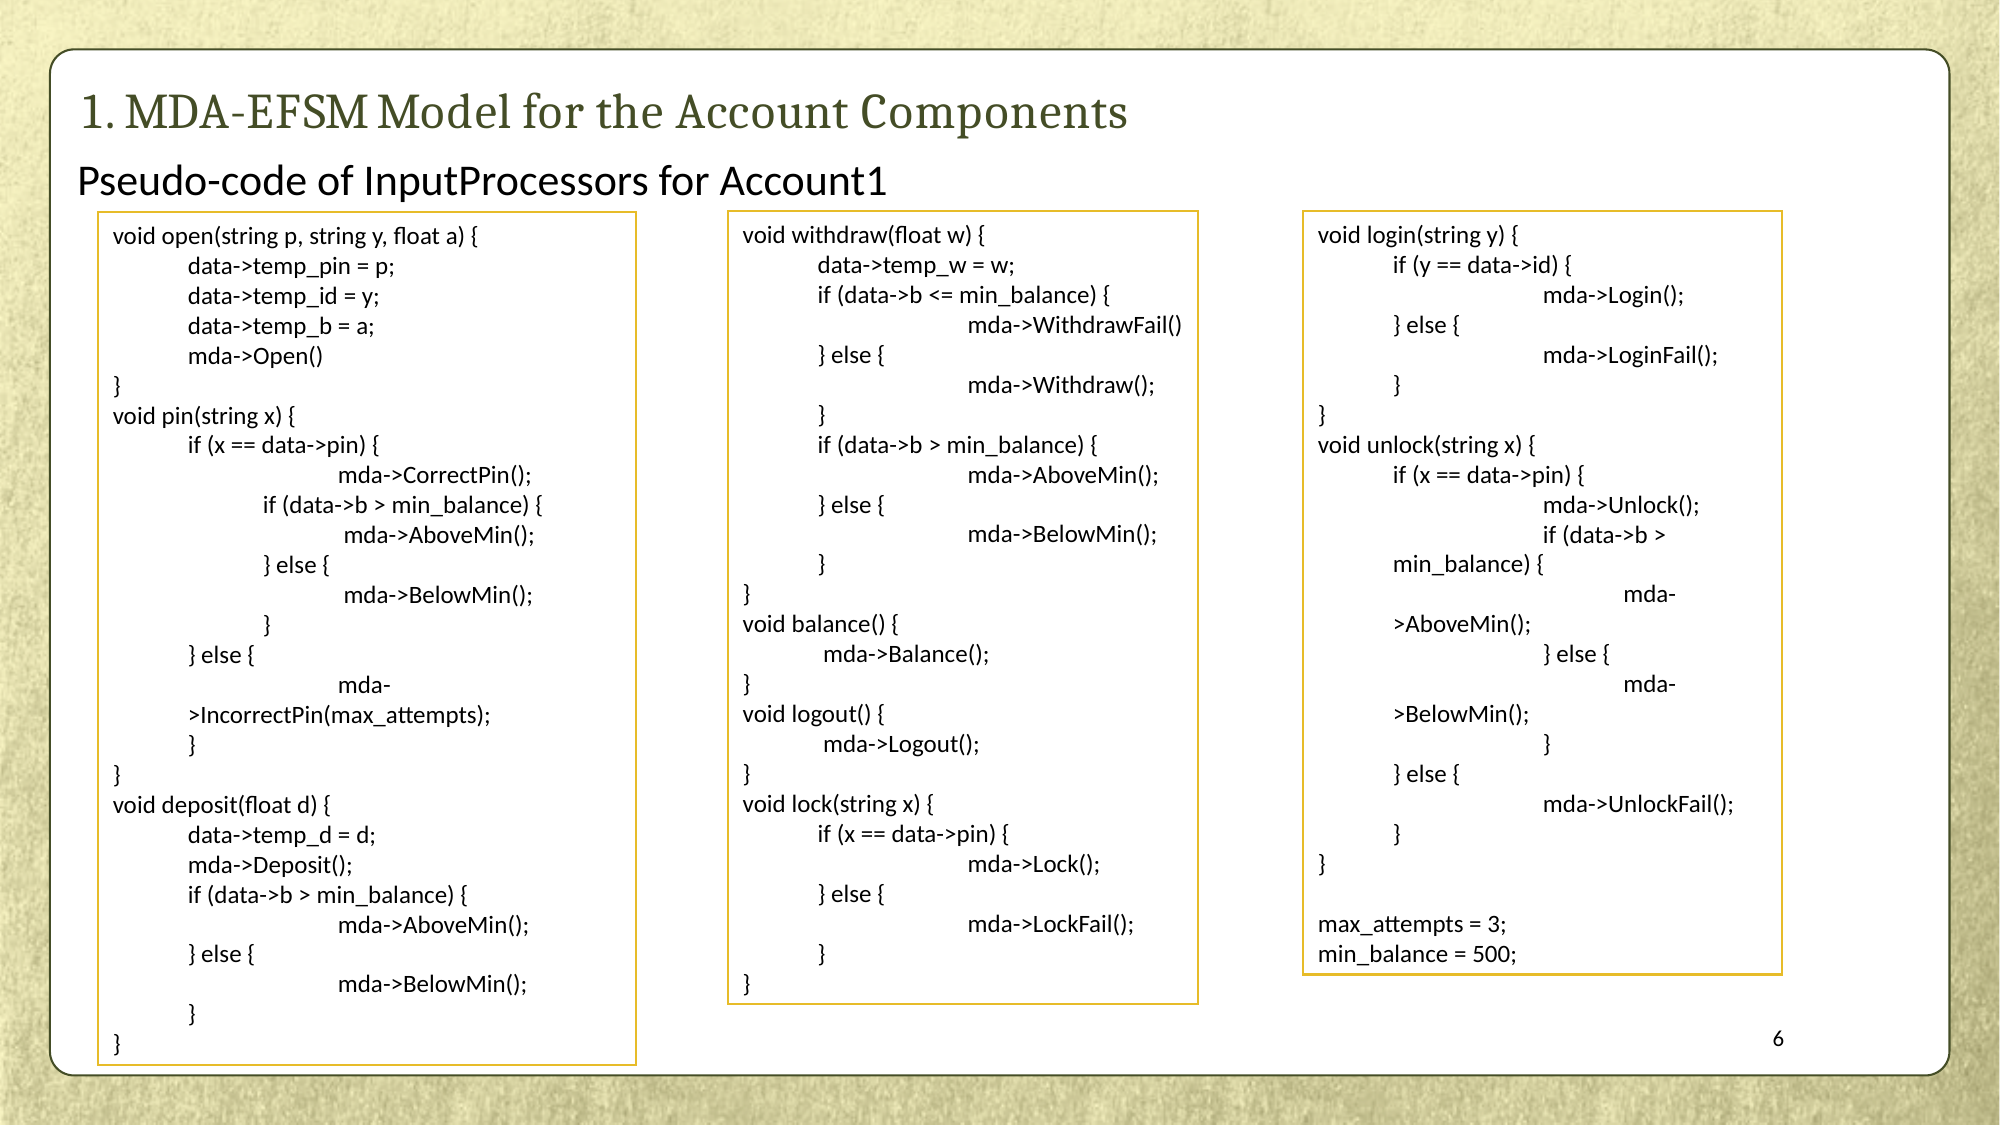

# 1. MDA-EFSM Model for the Account Components
Pseudo-code of InputProcessors for Account1

void withdraw(float w) {
data->temp_w = w;
if (data->b <= min_balance) {
	mda->WithdrawFail()
} else {
	mda->Withdraw();
}
if (data->b > min_balance) {
	mda->AboveMin();
} else {
	mda->BelowMin();
}
}
void balance() {
              mda->Balance();
}
void logout() {
              mda->Logout();
}
void lock(string x) {
if (x == data->pin) {
	mda->Lock();
} else {
	mda->LockFail();
}
}
void login(string y) {
if (y == data->id) {
	mda->Login();
} else {
	mda->LoginFail();
}
}
void unlock(string x) {
if (x == data->pin) {
	mda->Unlock();
	if (data->b > min_balance) {
	              mda->AboveMin();
	} else {
	              mda->BelowMin();
	}
} else {
	mda->UnlockFail();
}
}

max_attempts = 3;
min_balance = 500;
void open(string p, string y, float a) {
data->temp_pin = p;
data->temp_id = y;
data->temp_b = a;
mda->Open()
}
void pin(string x) {
if (x == data->pin) {
	mda->CorrectPin();
if (data->b > min_balance) {
              mda->AboveMin();
} else {
              mda->BelowMin();
}
} else {
	mda->IncorrectPin(max_attempts);
}
}
void deposit(float d) {
data->temp_d = d;
mda->Deposit();
if (data->b > min_balance) {
	mda->AboveMin();
} else {
	mda->BelowMin();
}
}
CS586 by Dr Bogdan Korel @ IIT
6